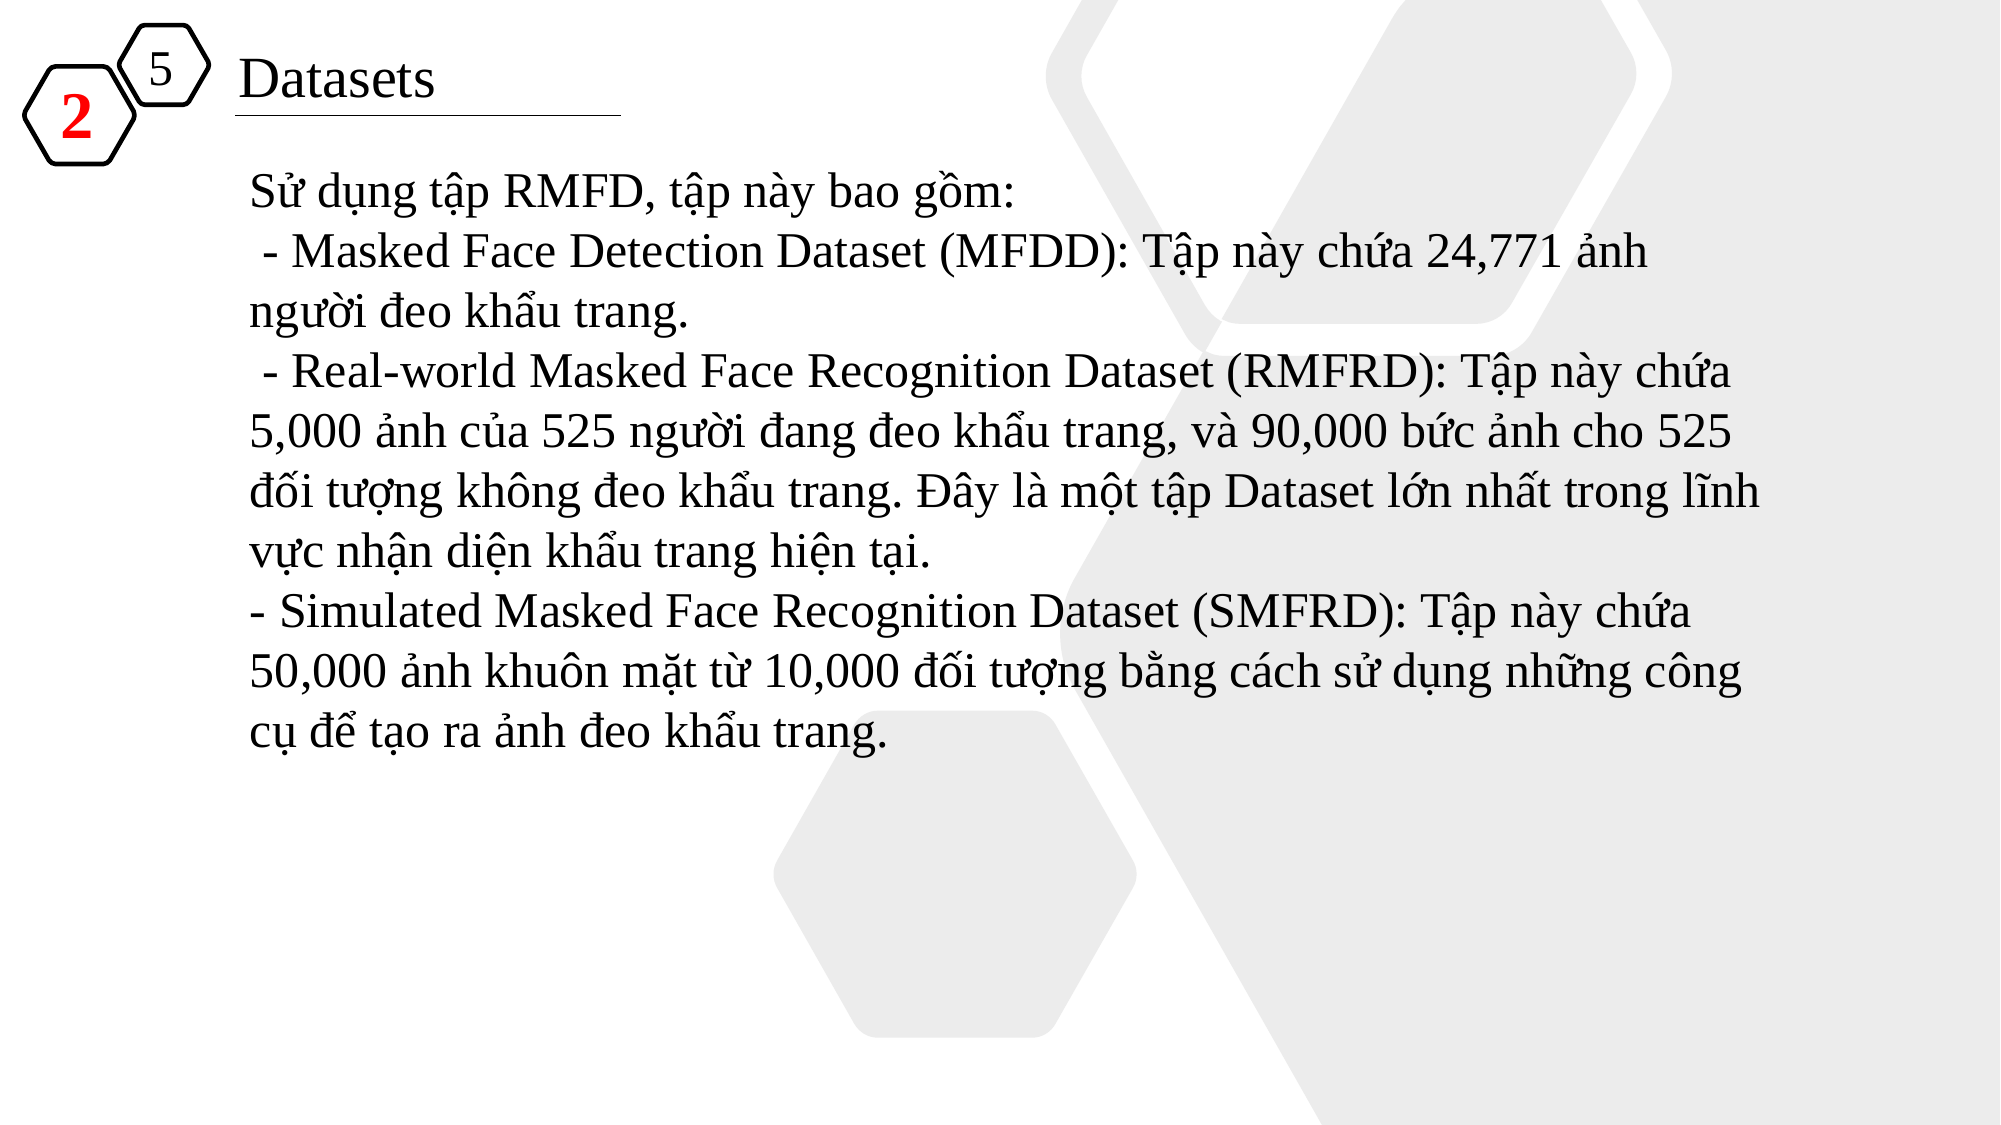

5
Datasets
2
Sử dụng tập RMFD, tập này bao gồm:
 - Masked Face Detection Dataset (MFDD): Tập này chứa 24,771 ảnh người đeo khẩu trang.
 - Real-world Masked Face Recognition Dataset (RMFRD): Tập này chứa 5,000 ảnh của 525 người đang đeo khẩu trang, và 90,000 bức ảnh cho 525 đối tượng không đeo khẩu trang. Đây là một tập Dataset lớn nhất trong lĩnh vực nhận diện khẩu trang hiện tại.
- Simulated Masked Face Recognition Dataset (SMFRD): Tập này chứa 50,000 ảnh khuôn mặt từ 10,000 đối tượng bằng cách sử dụng những công cụ để tạo ra ảnh đeo khẩu trang.